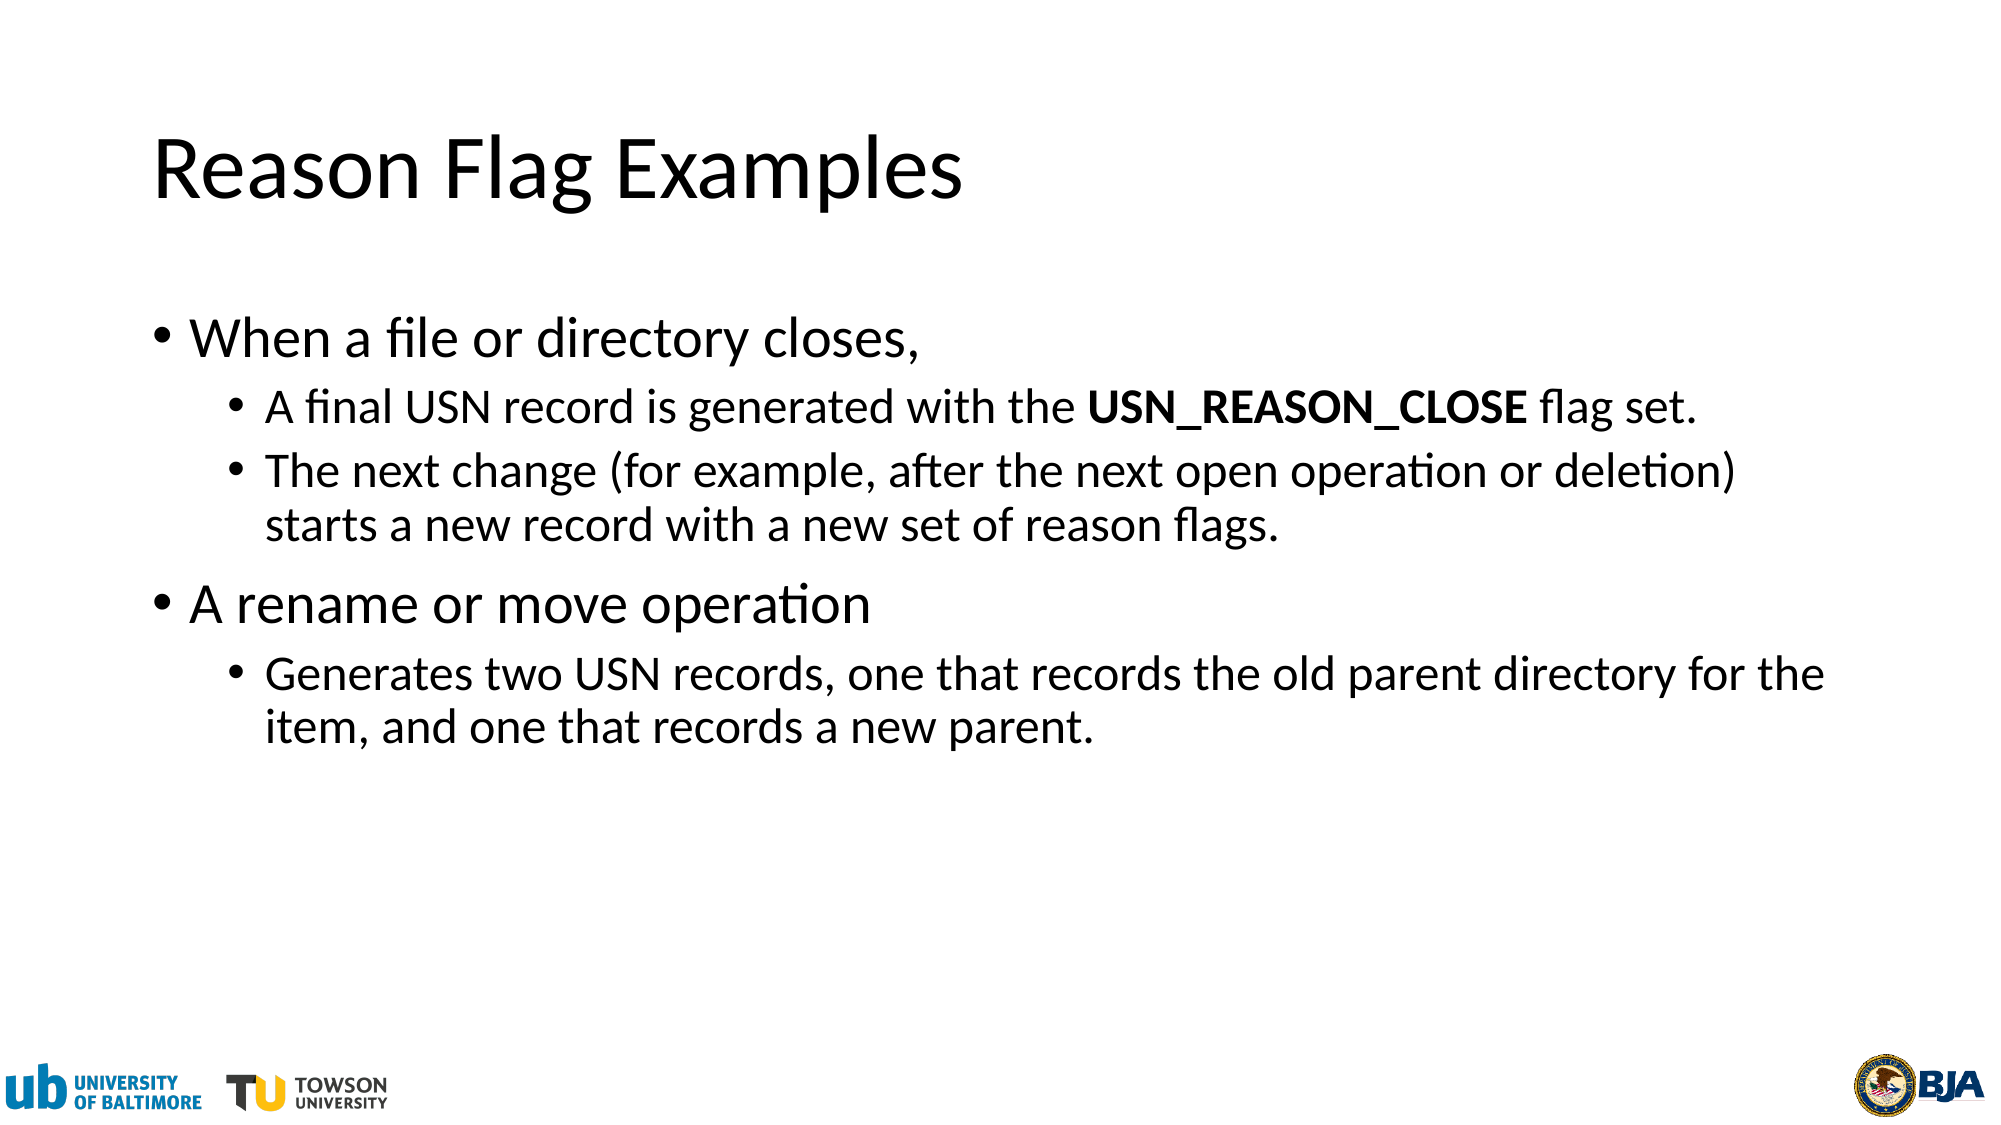

# Reason Flag Examples
When a file or directory closes,
A final USN record is generated with the USN_REASON_CLOSE flag set.
The next change (for example, after the next open operation or deletion) starts a new record with a new set of reason flags.
A rename or move operation
Generates two USN records, one that records the old parent directory for the item, and one that records a new parent.